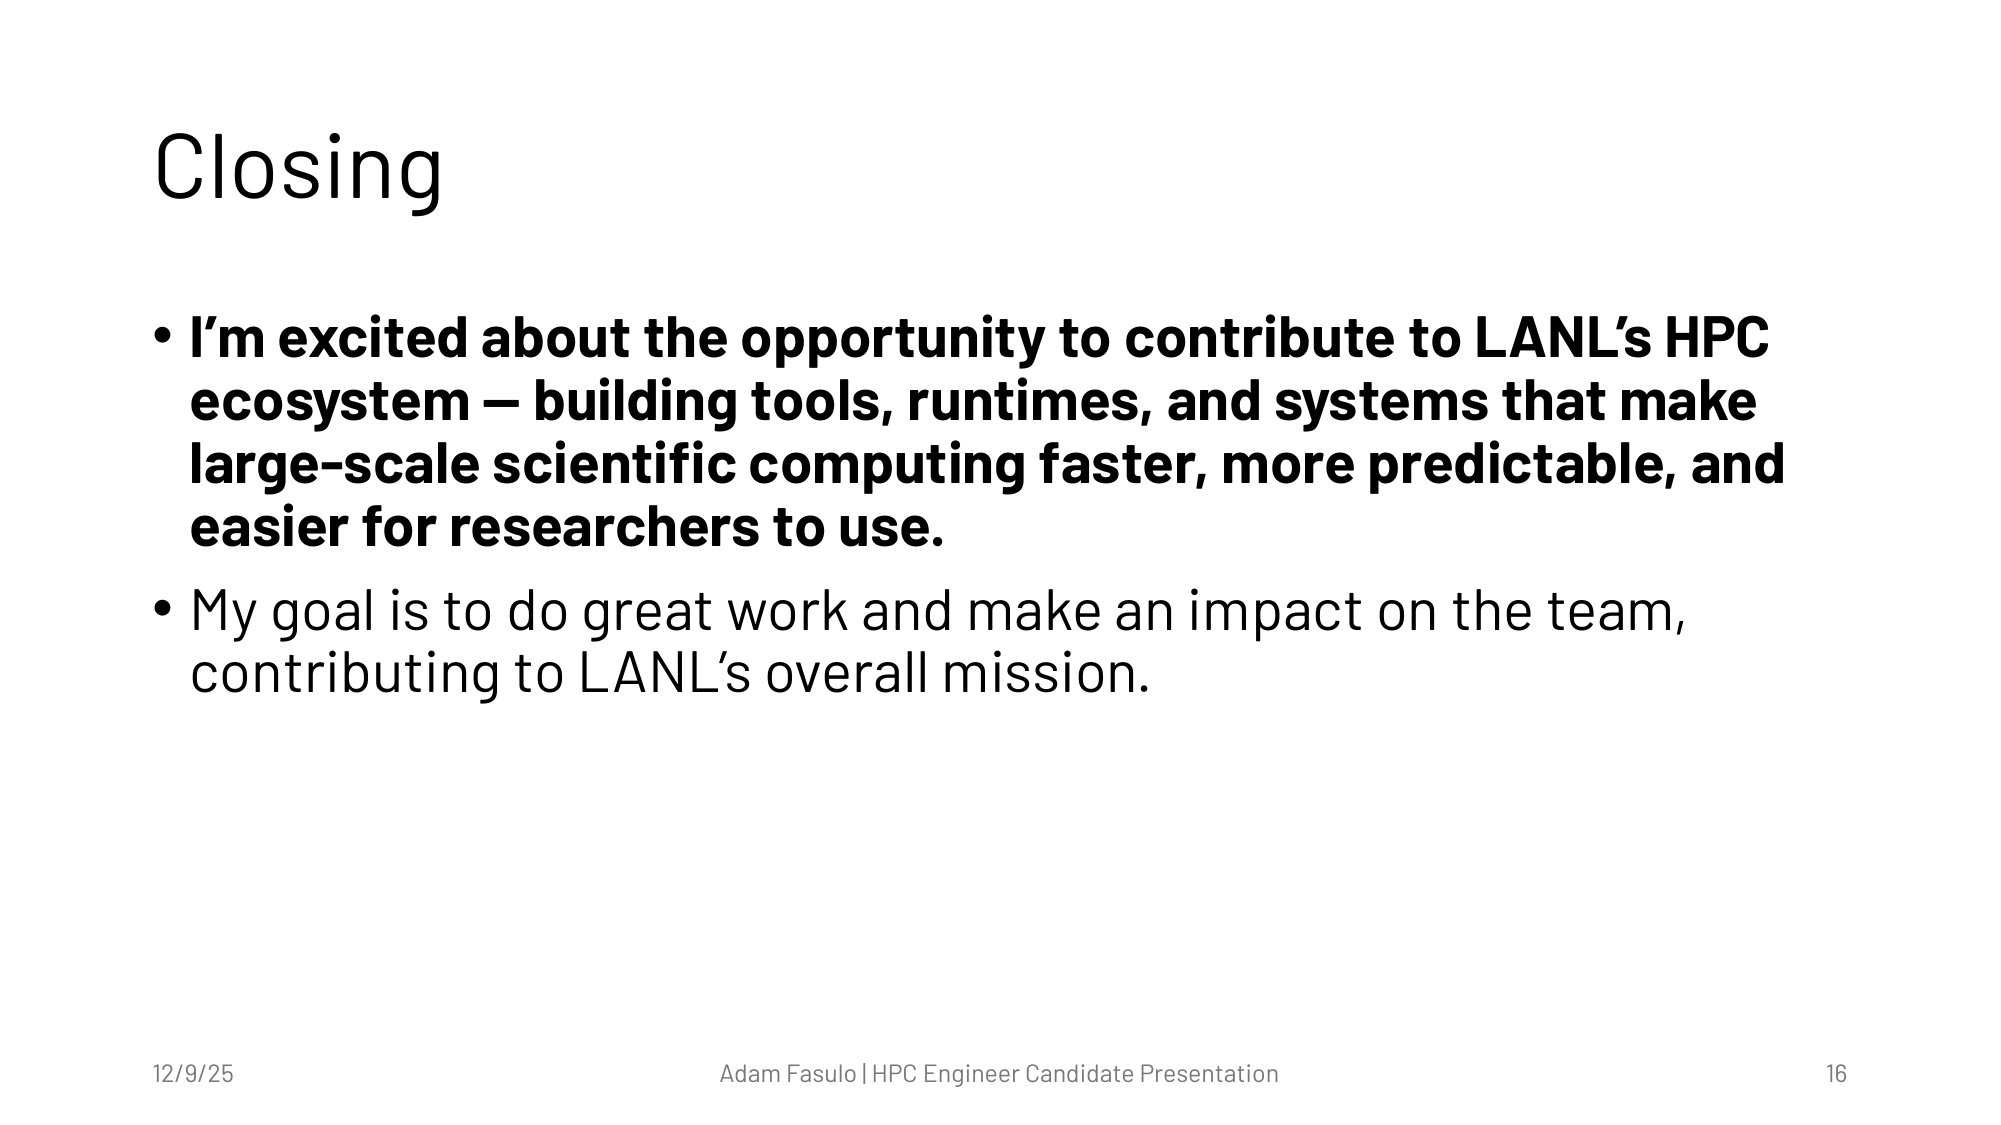

# Closing
I’m excited about the opportunity to contribute to LANL’s HPC ecosystem — building tools, runtimes, and systems that make large-scale scientific computing faster, more predictable, and easier for researchers to use.
My goal is to do great work and make an impact on the team, contributing to LANL’s overall mission.
12/9/25
Adam Fasulo | HPC Engineer Candidate Presentation
16